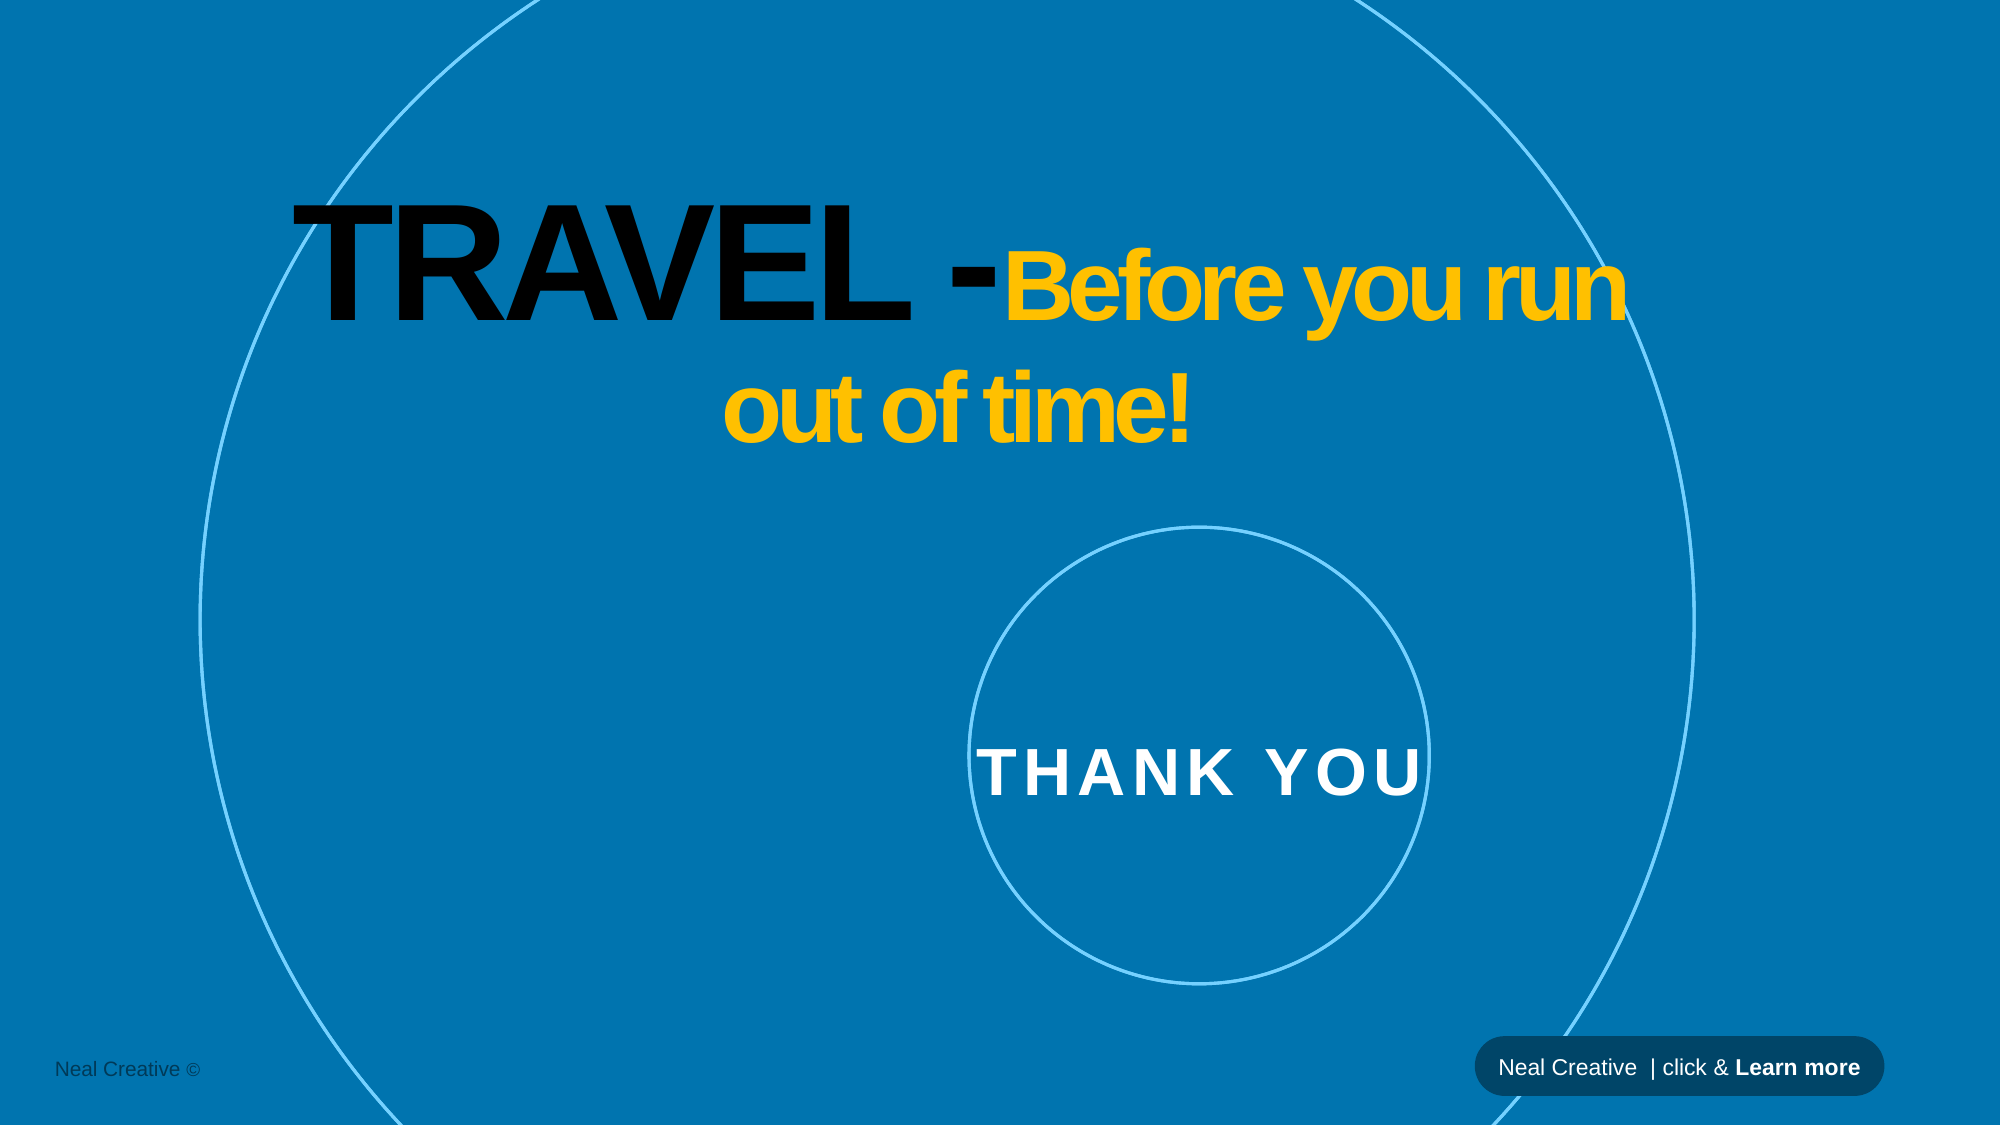

# TRAVEL -Before you run out of time!
THANK YOU